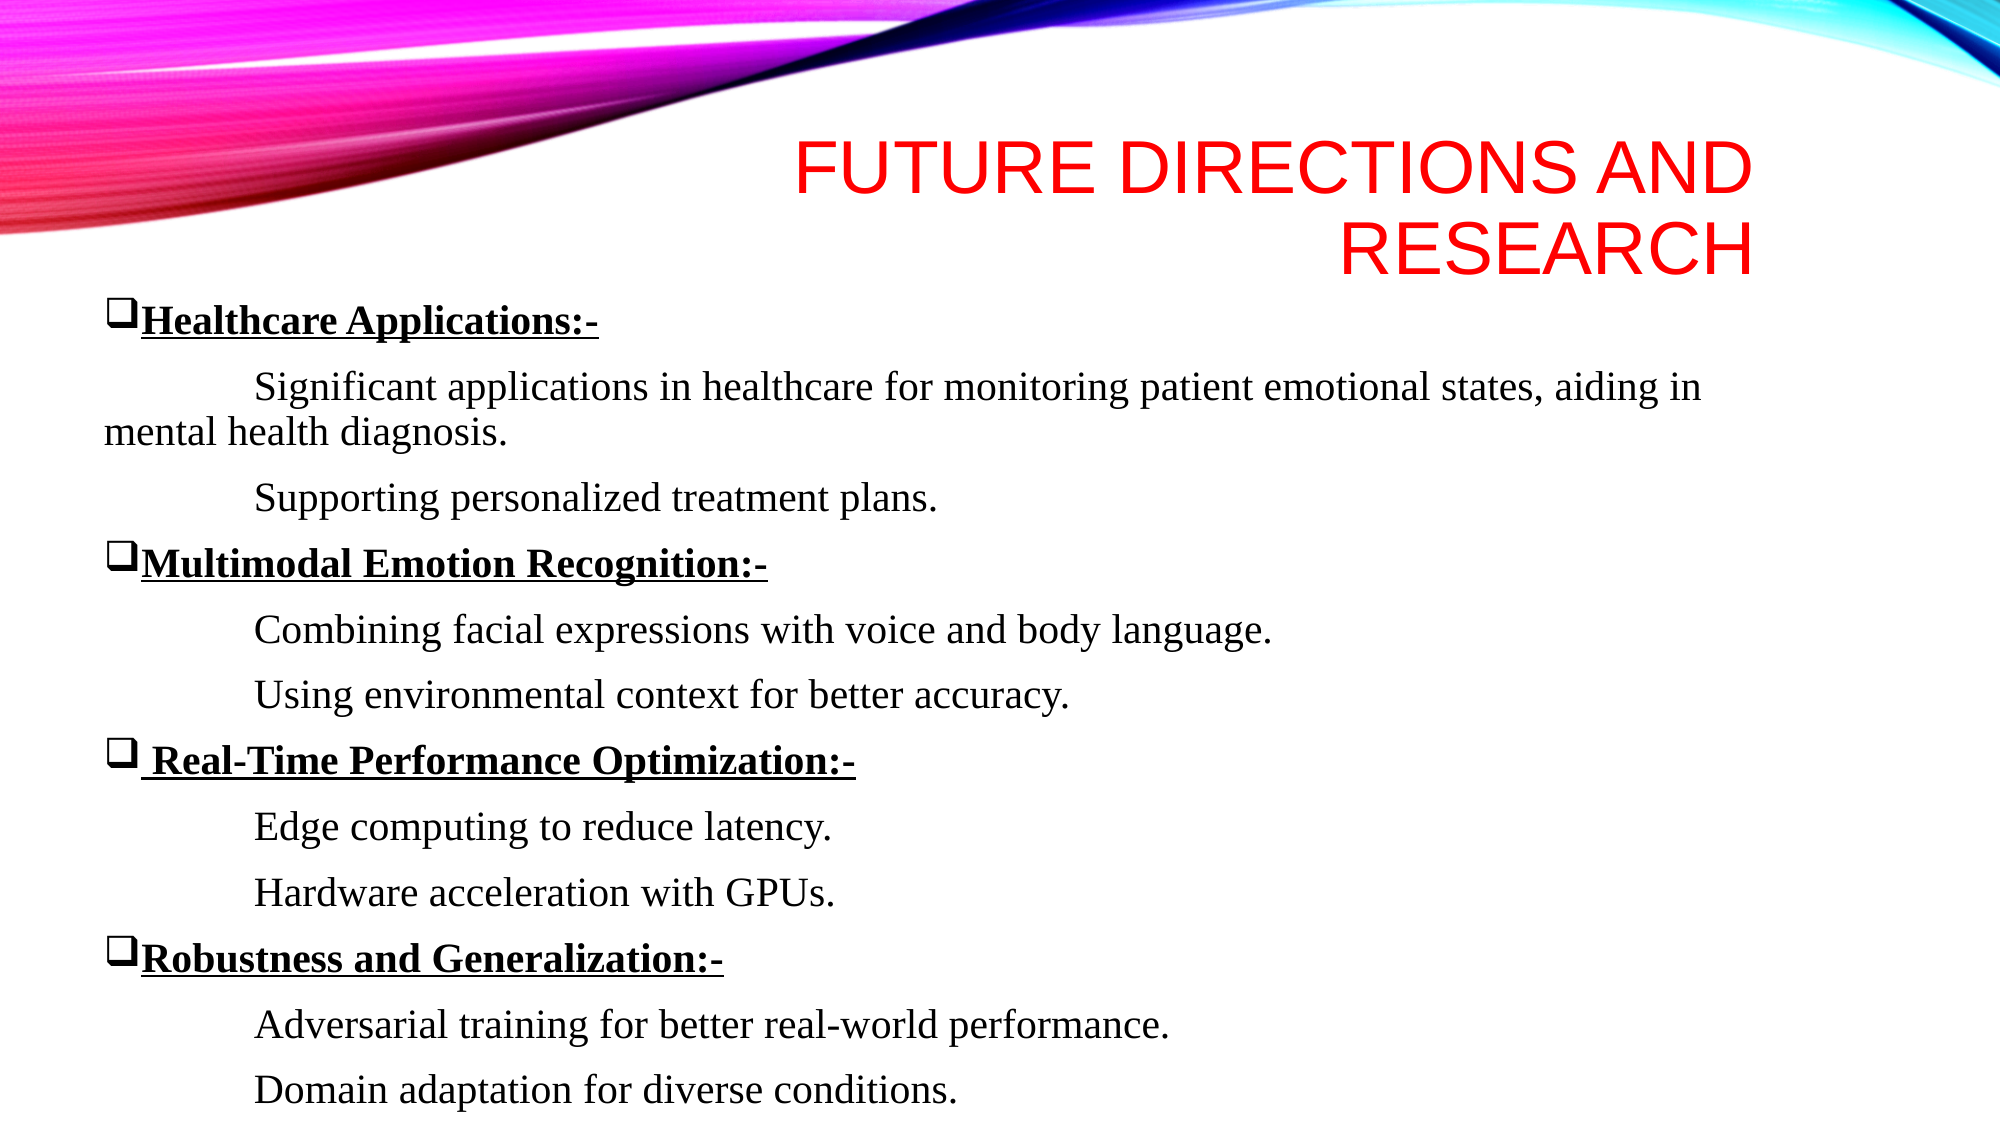

# Future Directions and ReSEARCH
Healthcare Applications:-
	Significant applications in healthcare for monitoring patient emotional states, aiding in 	mental health diagnosis.
	Supporting personalized treatment plans.
Multimodal Emotion Recognition:-
	Combining facial expressions with voice and body language.
	Using environmental context for better accuracy.
 Real-Time Performance Optimization:-
	Edge computing to reduce latency.
	Hardware acceleration with GPUs.
Robustness and Generalization:-
	Adversarial training for better real-world performance.
	Domain adaptation for diverse conditions.